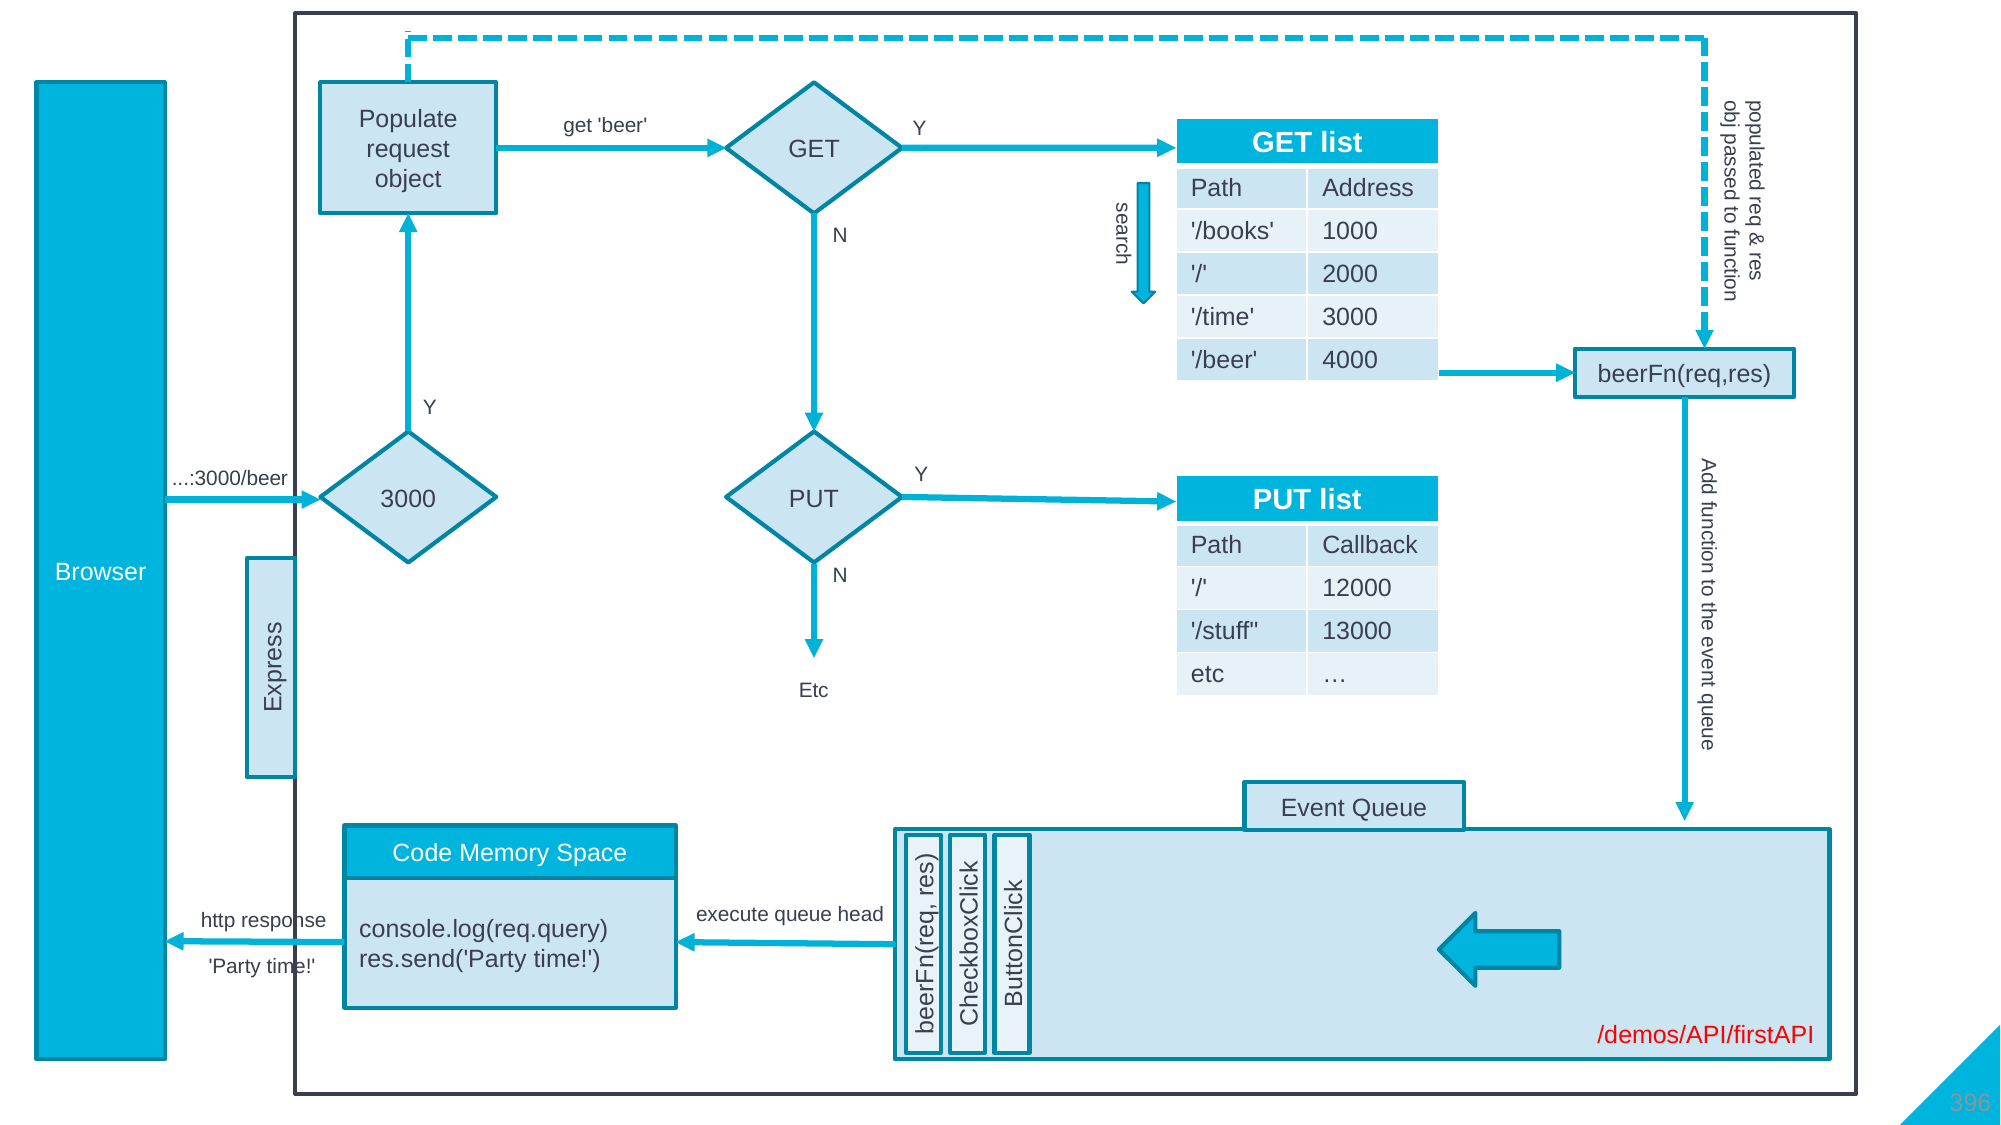

Browser
Populate request object
GET
get 'beer'
Y
| GET list |  |
| --- | --- |
| Path | Address |
| '/books' | 1000 |
| '/' | 2000 |
| '/time' | 3000 |
| '/beer' | 4000 |
populated req & res obj passed to function
N
search

beerFn(req,res)
Y
PUT
3000
Y
...:3000/beer
| PUT list |  |
| --- | --- |
| Path | Callback |
| '/' | 12000 |
| '/stuff'' | 13000 |
| etc | … |
N
Add function to the event queue
Express
Etc
Event Queue
Code Memory Space
console.log(req.query)
res.send('Party time!')

execute queue head
http response

beerFn(req, res)
CheckboxClick
ButtonClick
'Party time!'
/demos/API/firstAPI
396